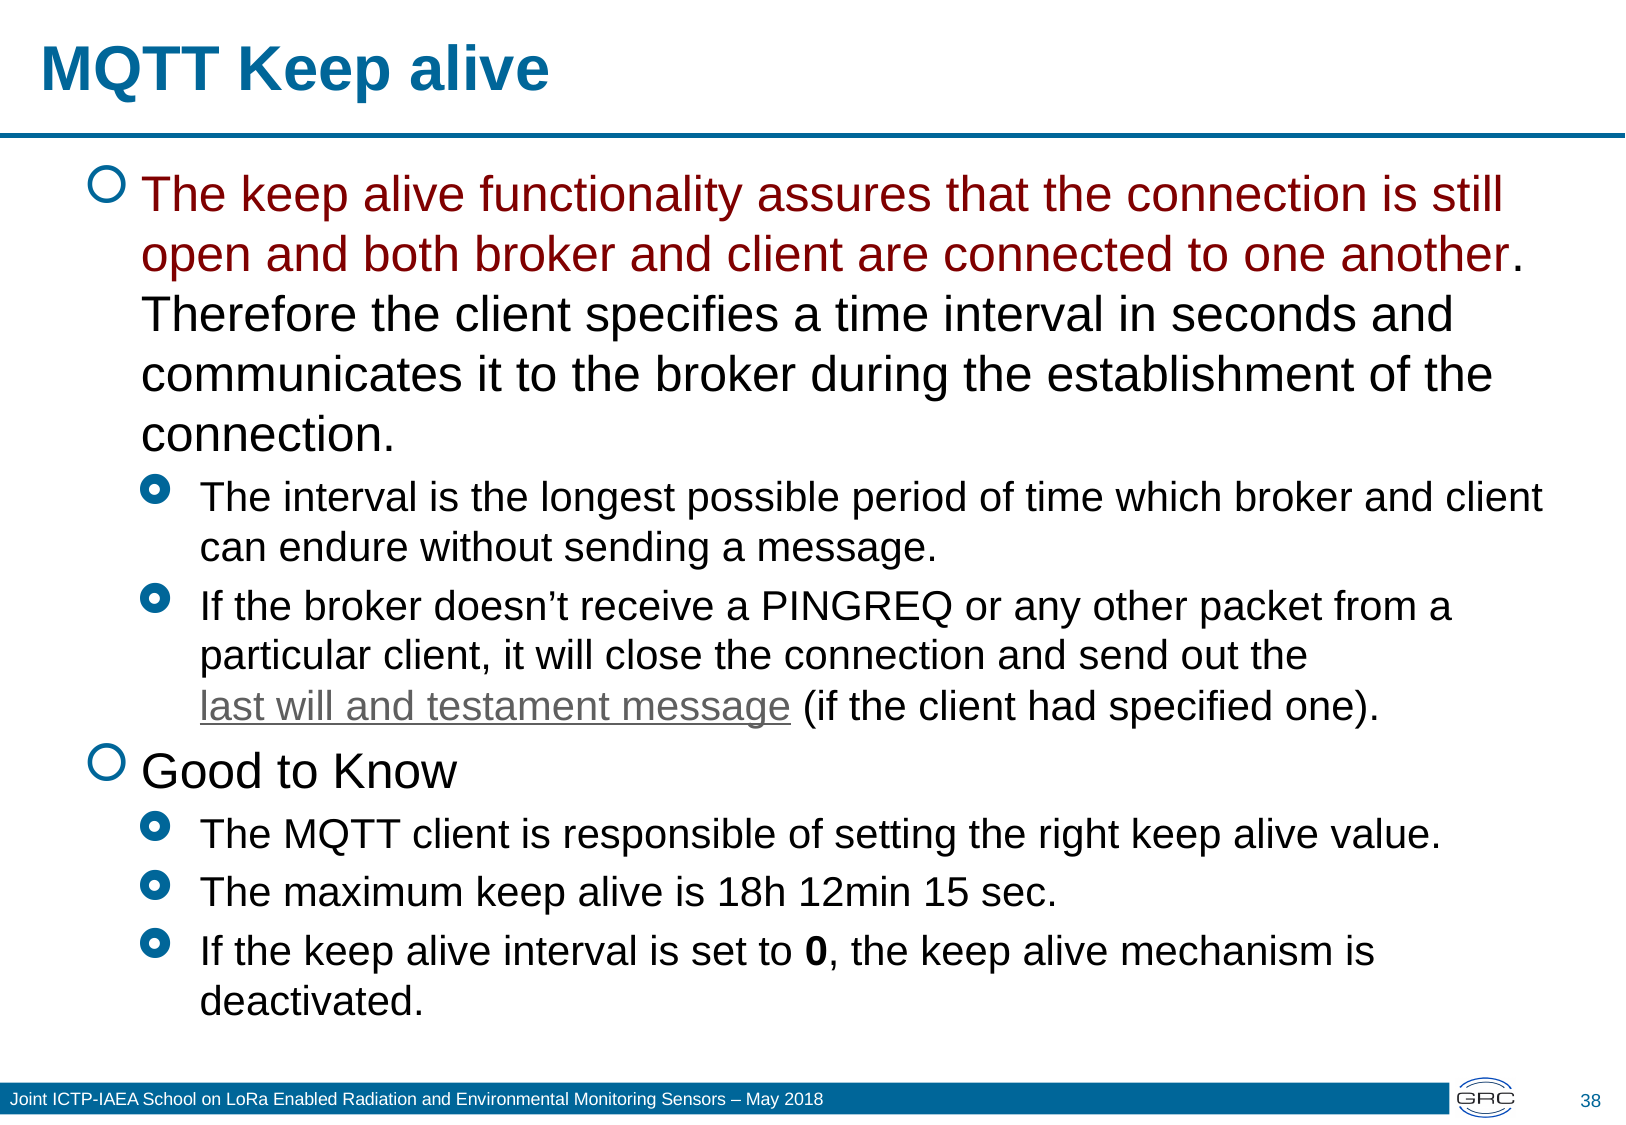

# MQTT Keep alive
The keep alive functionality assures that the connection is still open and both broker and client are connected to one another. Therefore the client specifies a time interval in seconds and communicates it to the broker during the establishment of the connection.
The interval is the longest possible period of time which broker and client can endure without sending a message.
If the broker doesn’t receive a PINGREQ or any other packet from a particular client, it will close the connection and send out the last will and testament message (if the client had specified one).
Good to Know
The MQTT client is responsible of setting the right keep alive value.
The maximum keep alive is 18h 12min 15 sec.
If the keep alive interval is set to 0, the keep alive mechanism is deactivated.

38